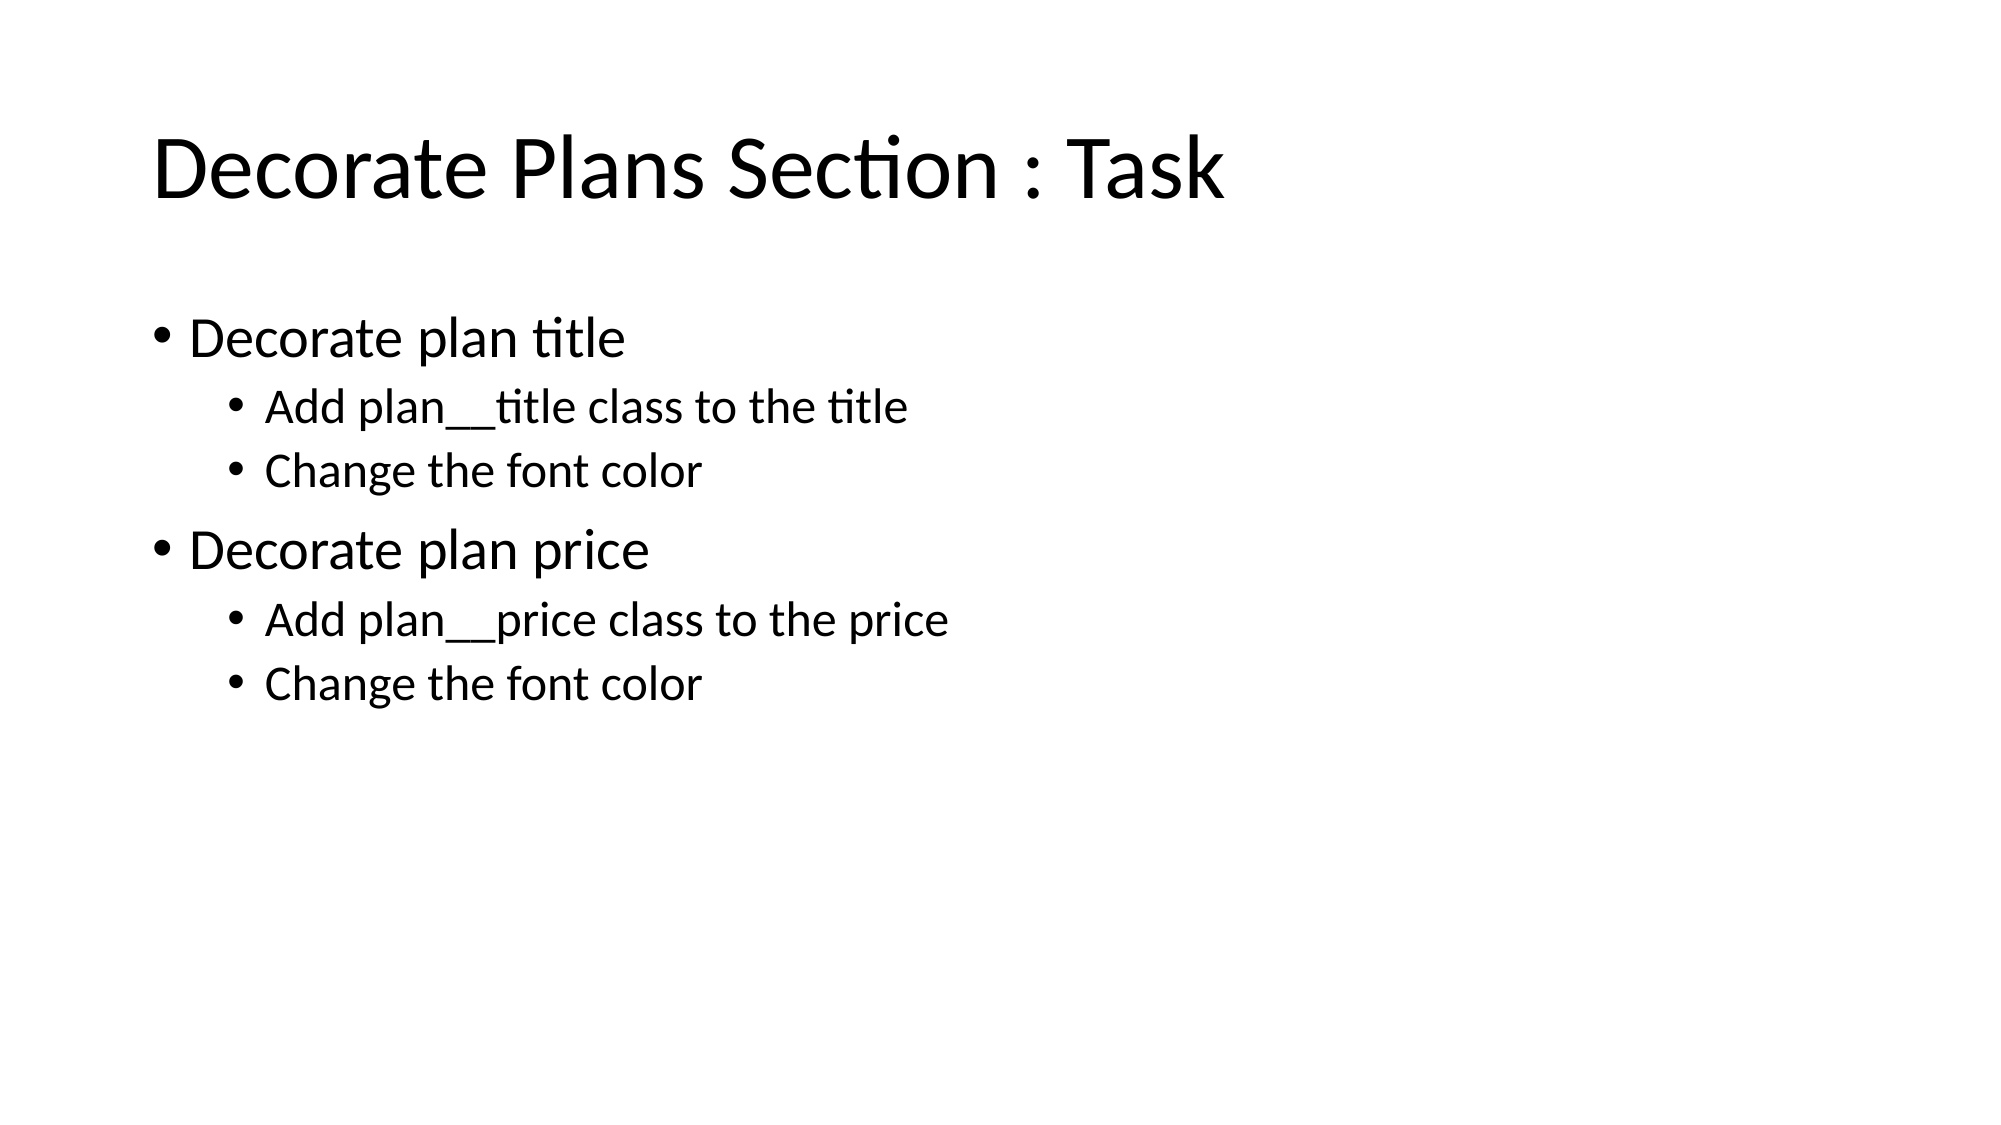

# Decorate Plans Section : Task
Decorate plan title
Add plan__title class to the title
Change the font color
Decorate plan price
Add plan__price class to the price
Change the font color